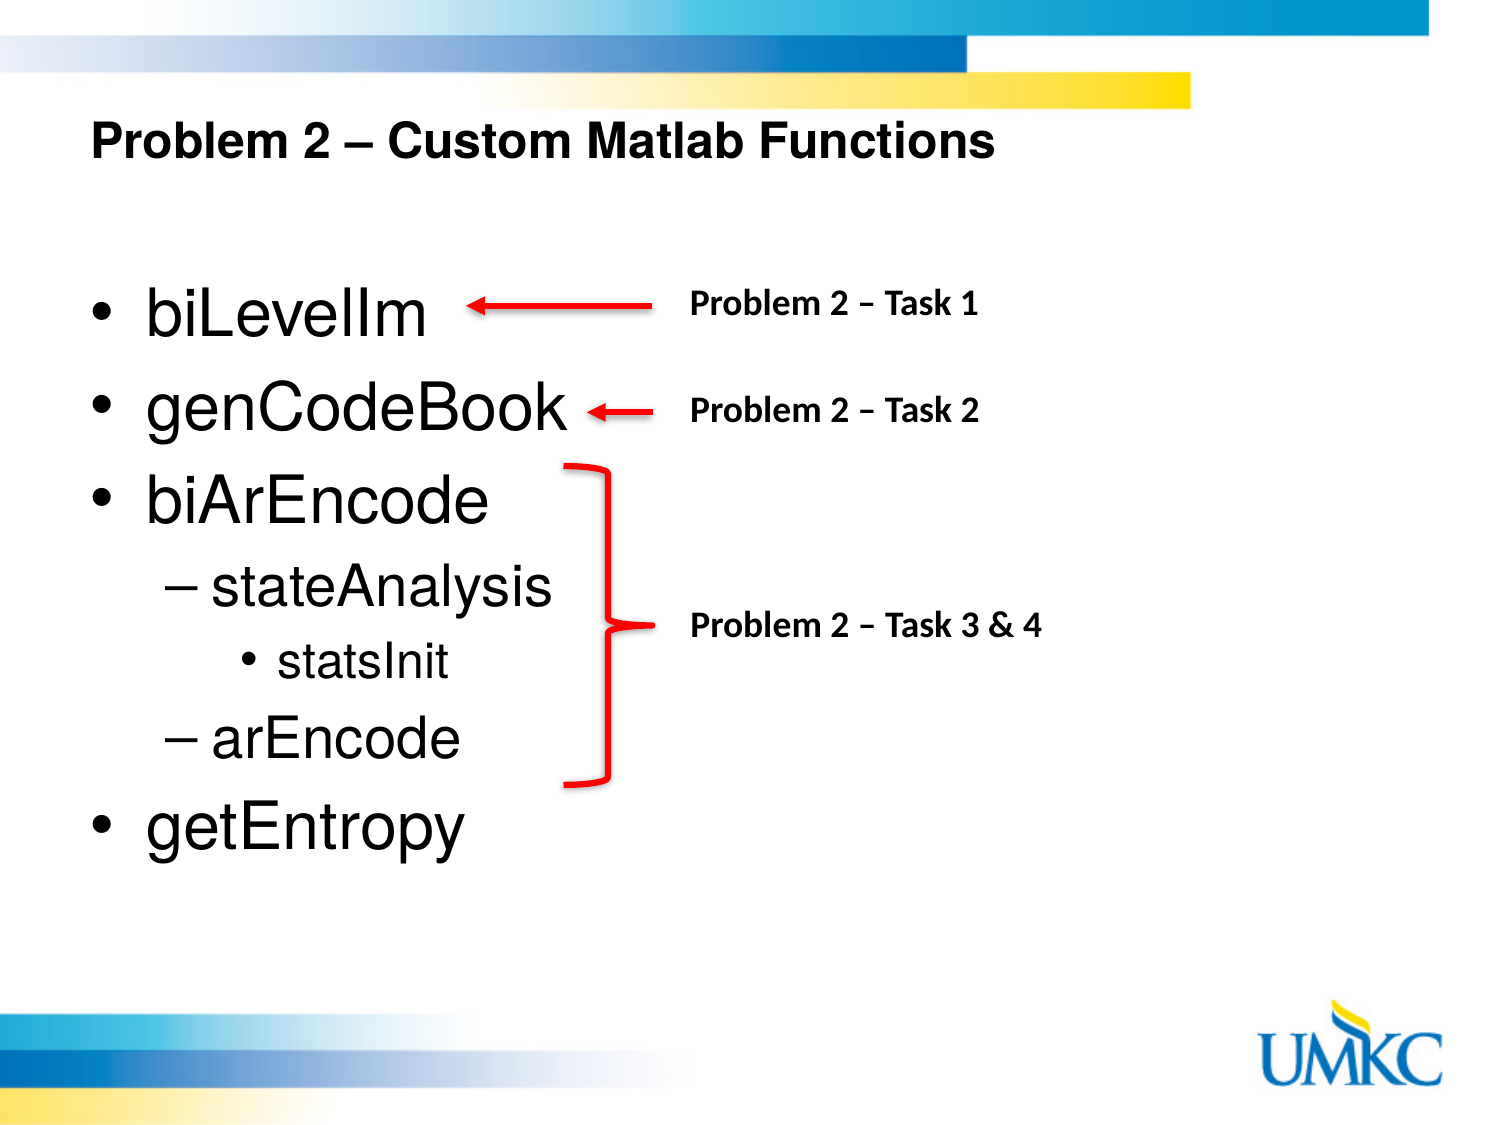

# Problem 2 – Custom Matlab Functions
biLevelIm
genCodeBook
biArEncode
stateAnalysis
statsInit
arEncode
getEntropy
Problem 2 – Task 1
Problem 2 – Task 2

Problem 2 – Task 3 & 4